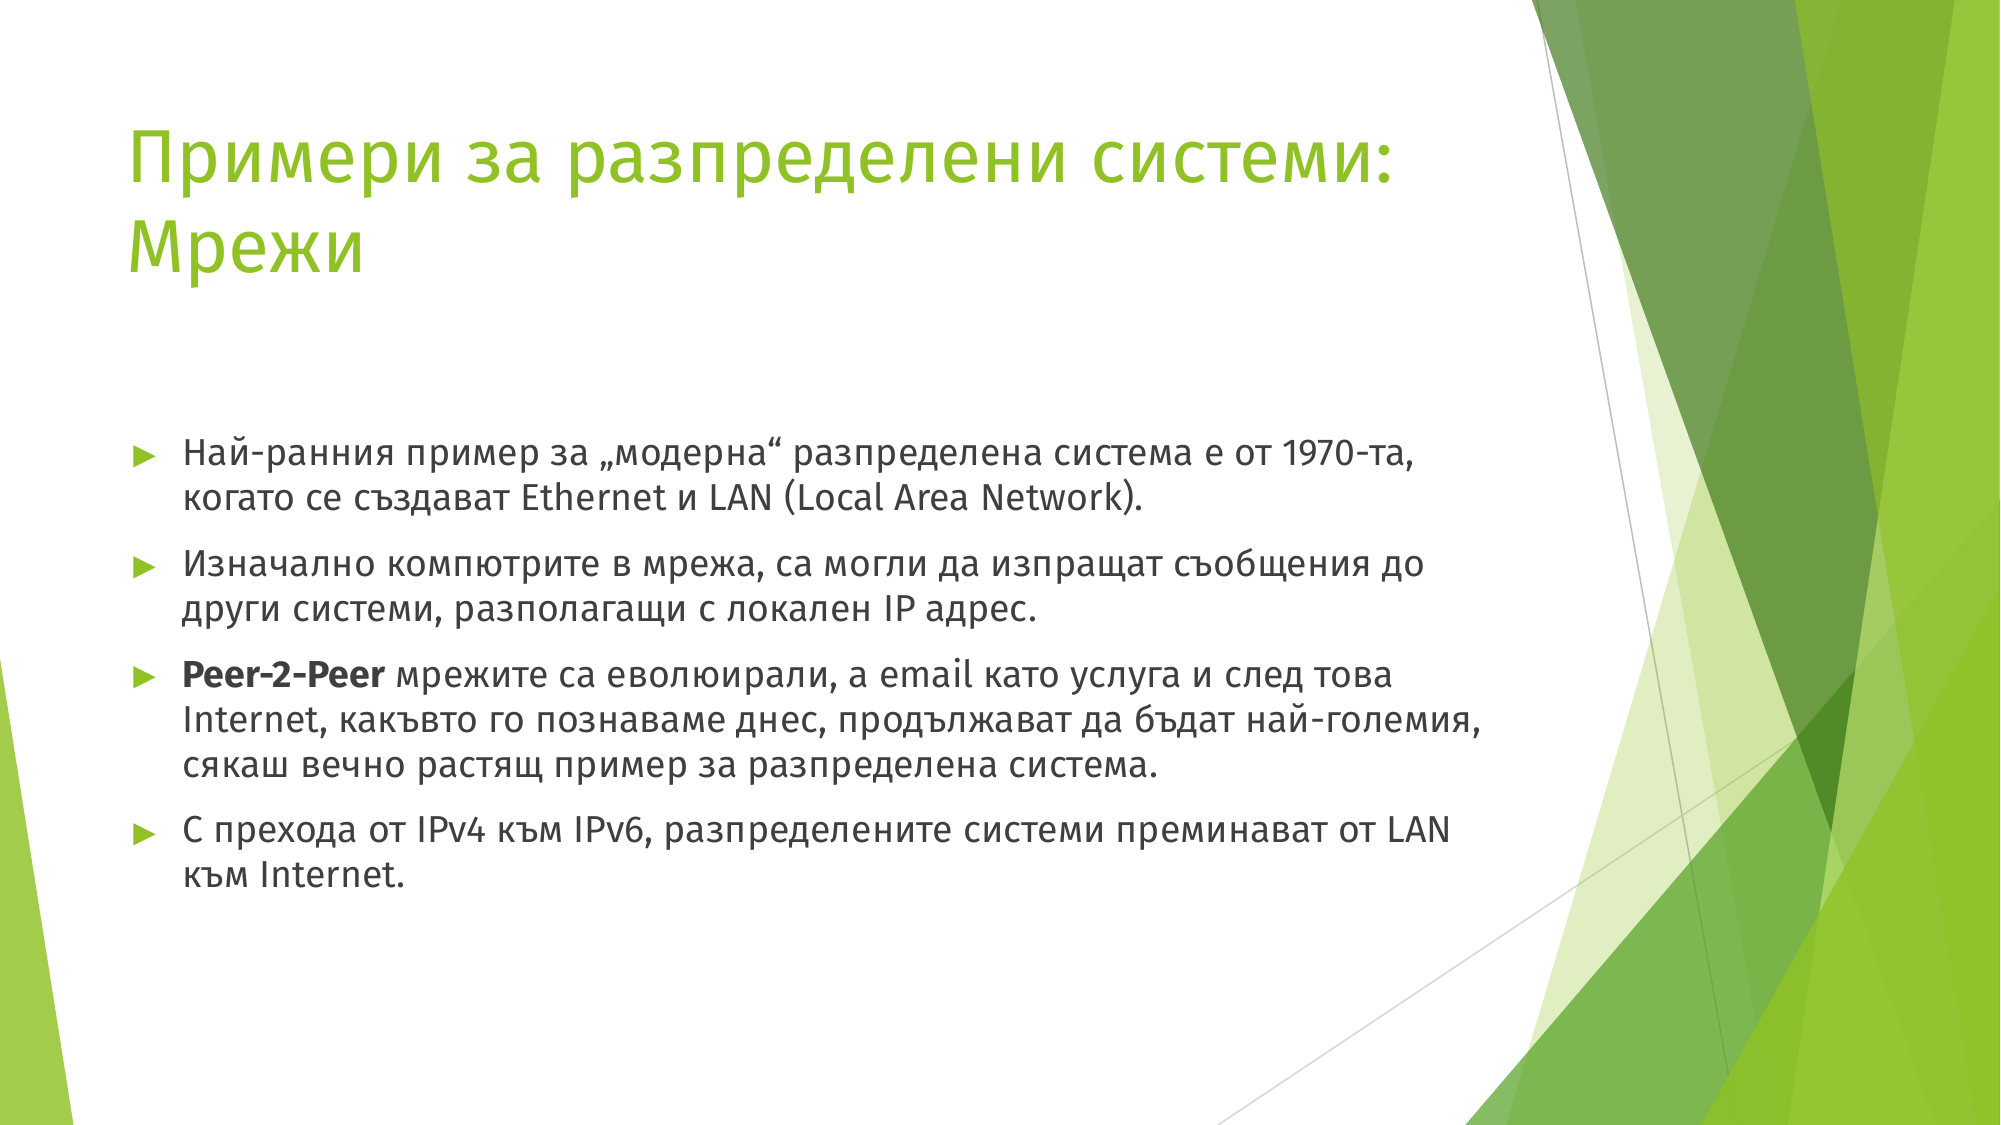

# Примери за разпределени системи: Мрежи

Най-ранния пример за „модерна“ разпределена система е от 1970-та, когато се създават Ethernet и LAN (Local Area Network).
Изначално компютрите в мрежа, са могли да изпращат съобщения до други системи, разполагащи с локален IP адрес.
Peer-2-Peer мрежите са еволюирали, а email като услуга и след това Internet, какъвто го познаваме днес, продължават да бъдат най-големия, сякаш вечно растящ пример за разпределена система.
С прехода от IPv4 към IPv6, разпределените системи преминават от LAN към Internet.